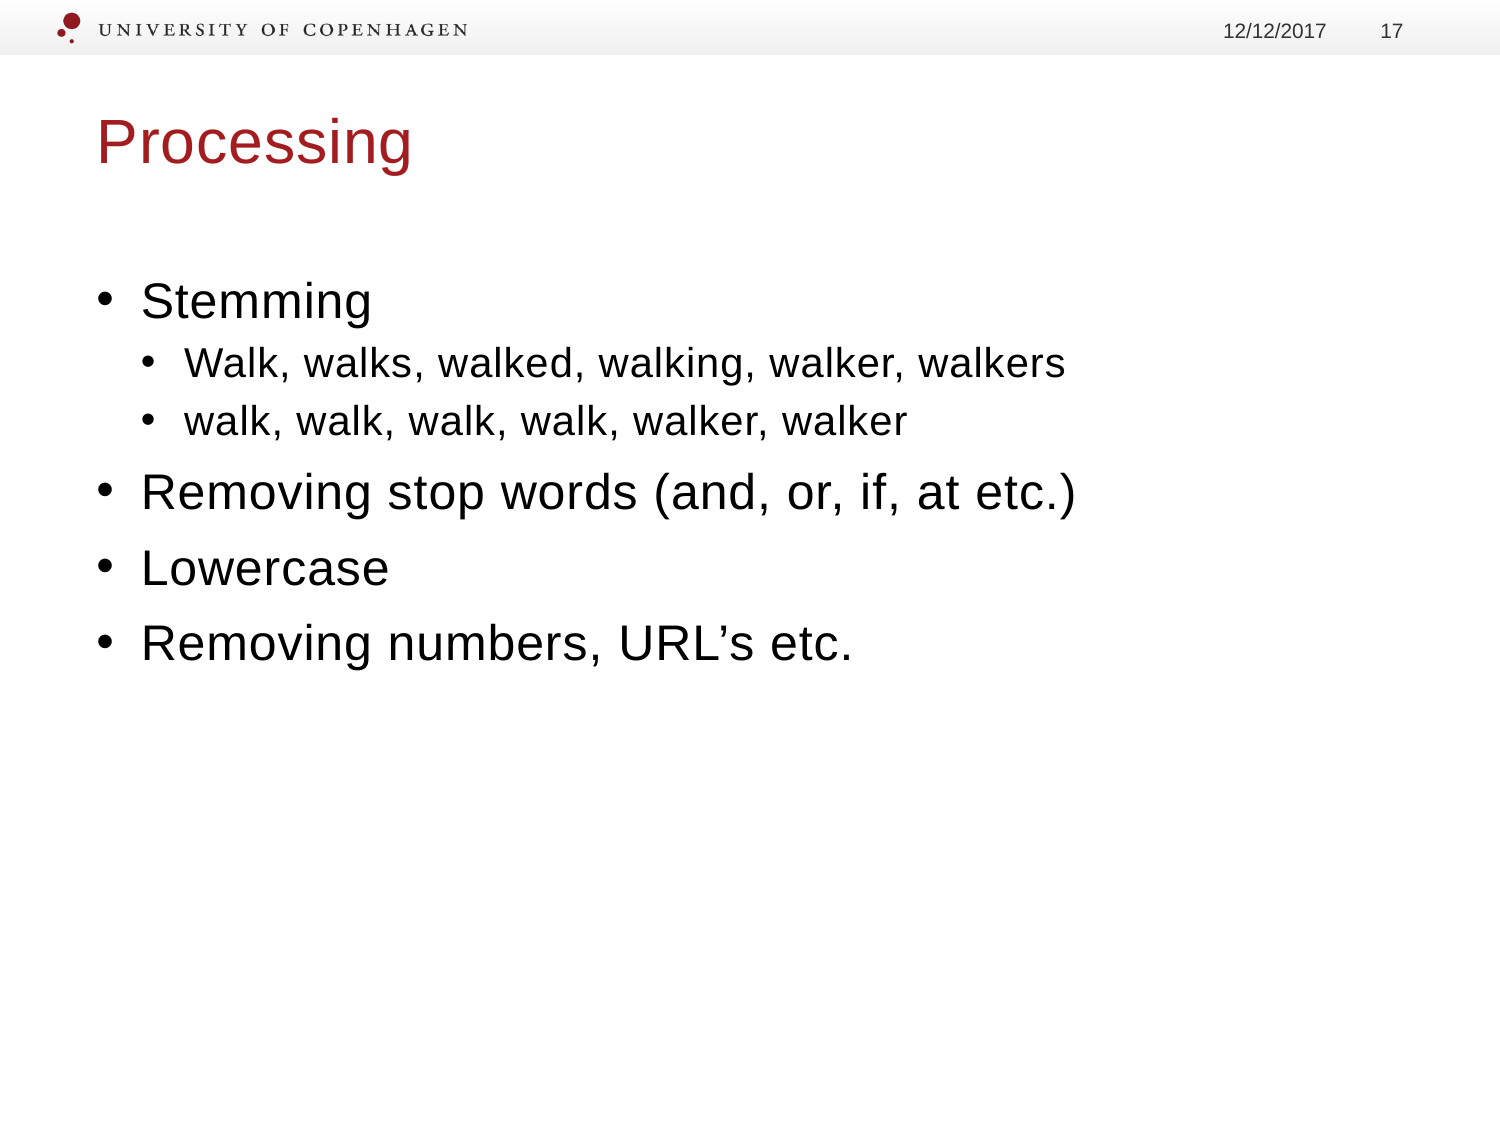

12/12/2017
17
# Processing
Stemming
Walk, walks, walked, walking, walker, walkers
walk, walk, walk, walk, walker, walker
Removing stop words (and, or, if, at etc.)
Lowercase
Removing numbers, URL’s etc.